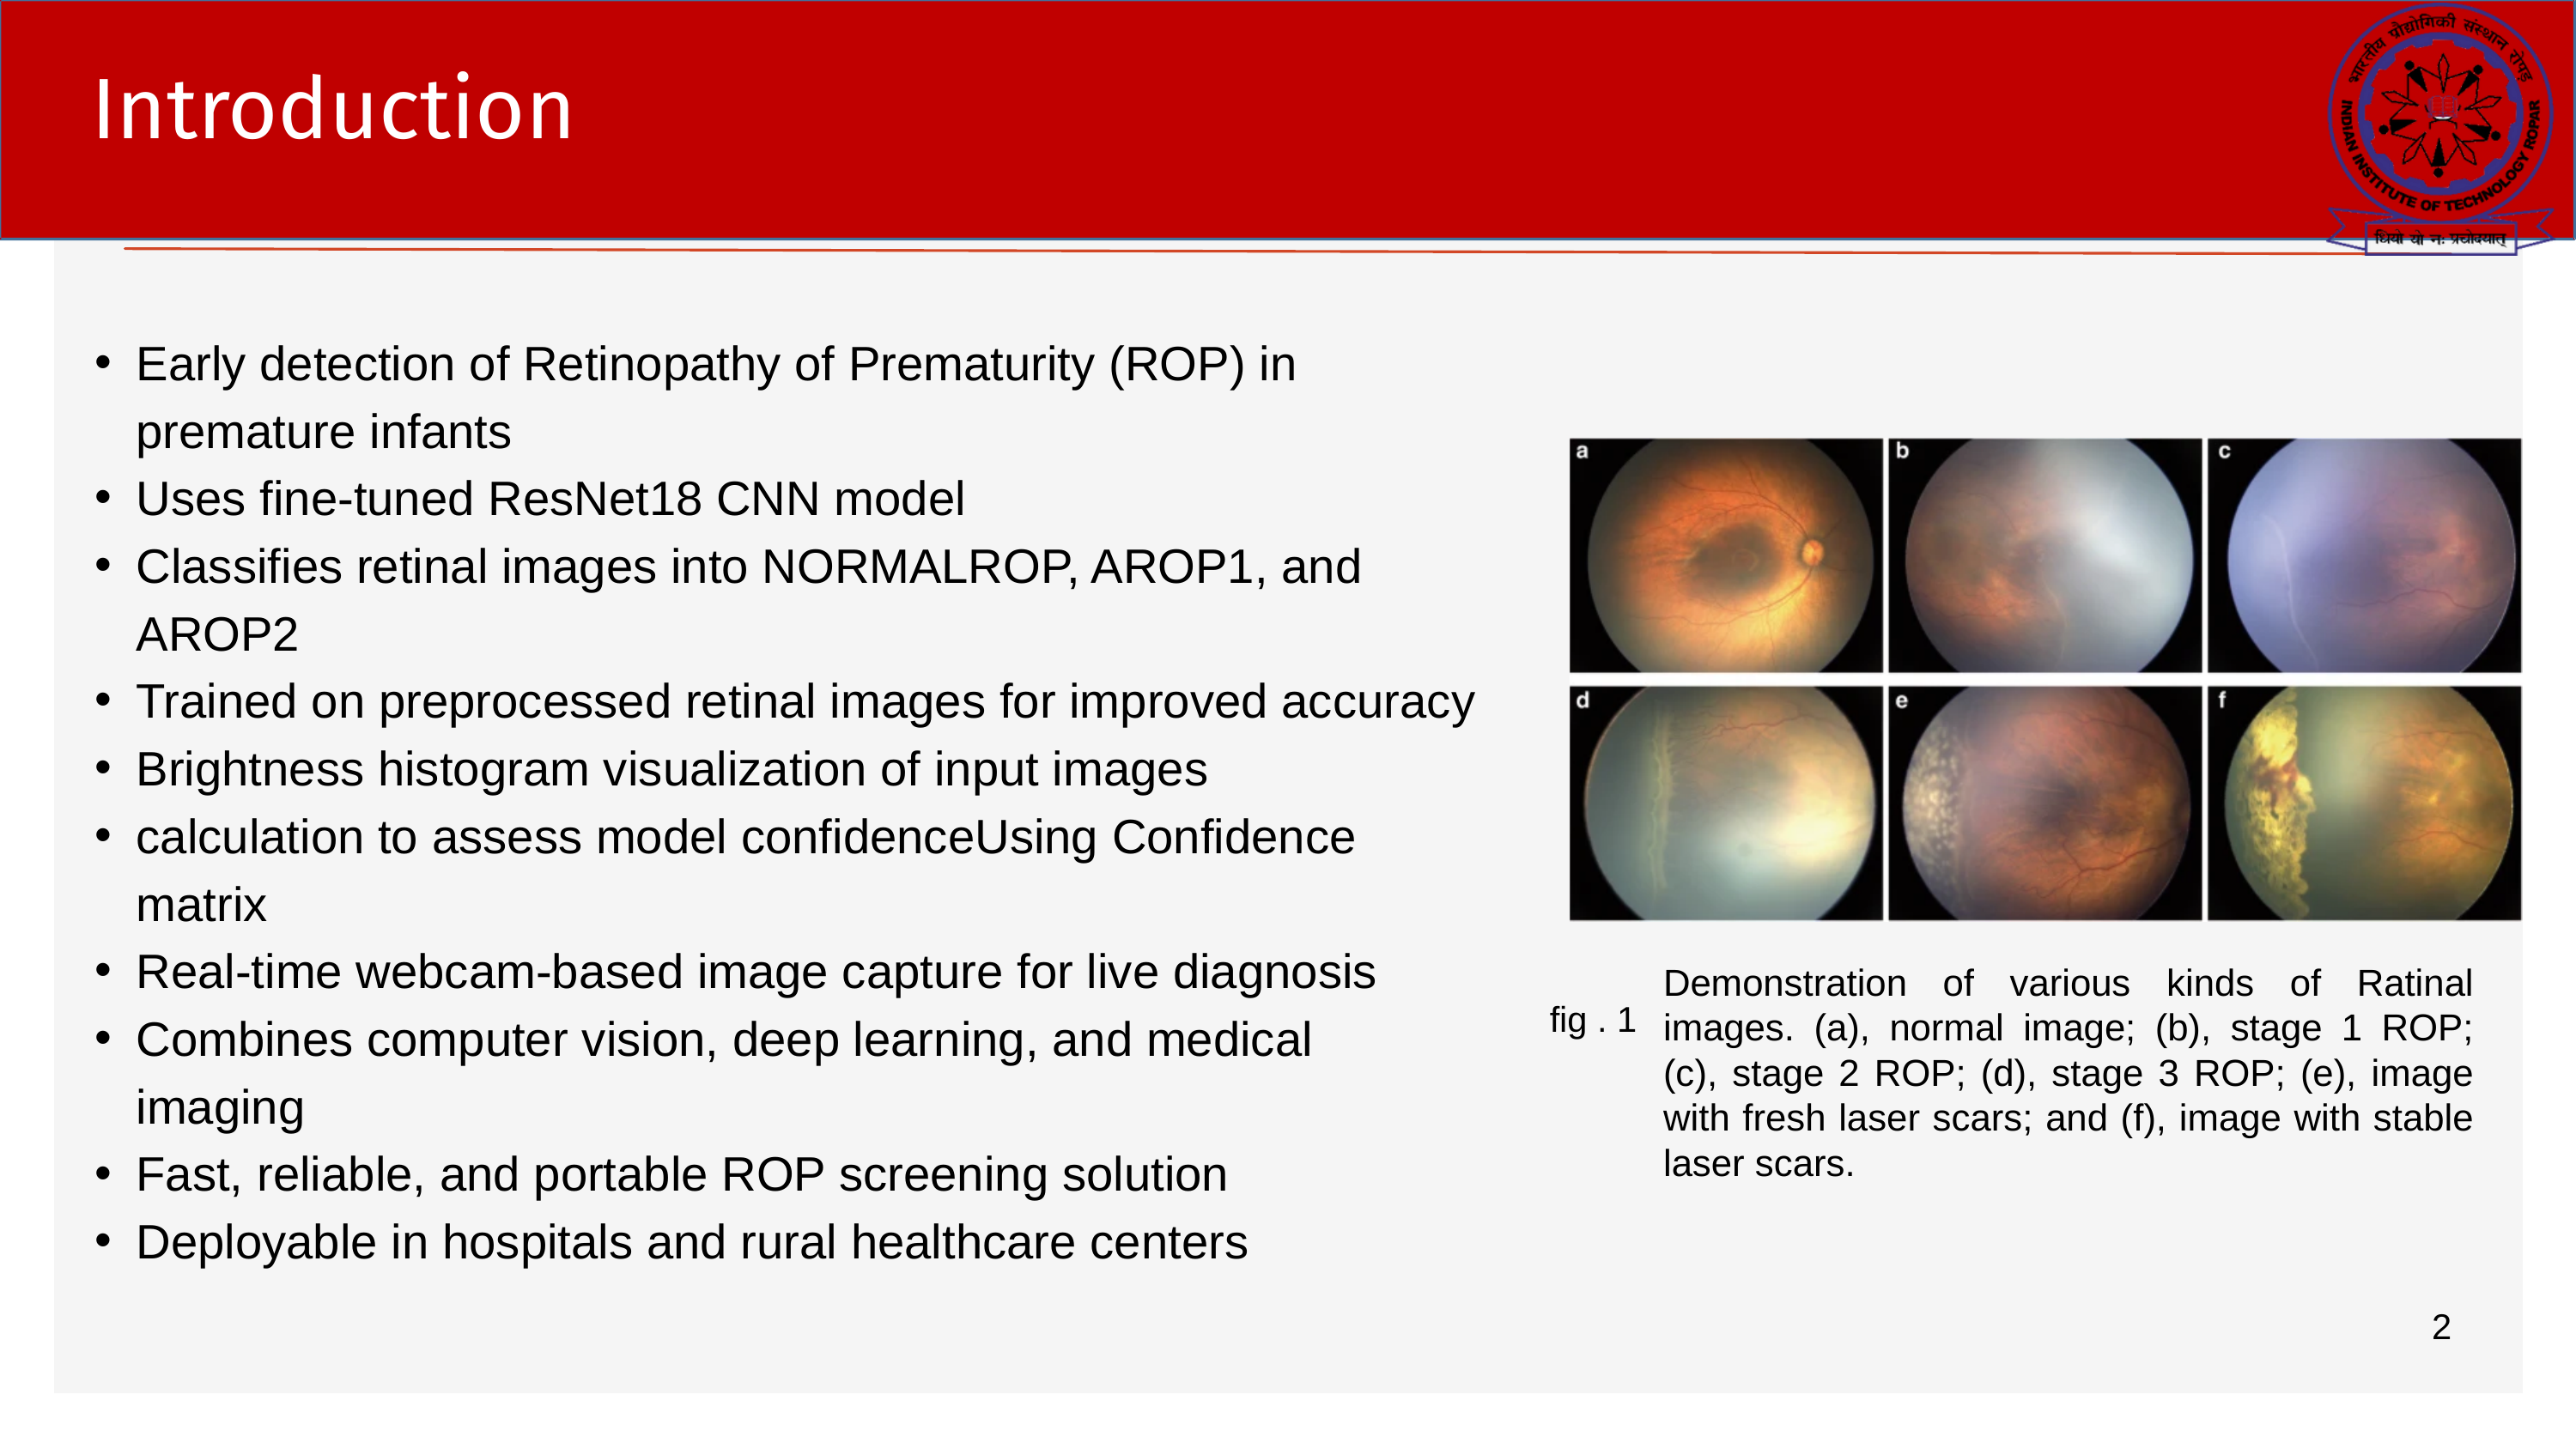

Introduction

Early detection of Retinopathy of Prematurity (ROP) in premature infants
Uses fine-tuned ResNet18 CNN model
Classifies retinal images into NORMALROP, AROP1, and AROP2
Trained on preprocessed retinal images for improved accuracy
Brightness histogram visualization of input images
calculation to assess model confidenceUsing Confidence matrix
Real-time webcam-based image capture for live diagnosis
Combines computer vision, deep learning, and medical imaging
Fast, reliable, and portable ROP screening solution
Deployable in hospitals and rural healthcare centers

Demonstration of various kinds of Ratinal images. (a), normal image; (b), stage 1 ROP; (c), stage 2 ROP; (d), stage 3 ROP; (e), image with fresh laser scars; and (f), image with stable laser scars.
fig . 1
2